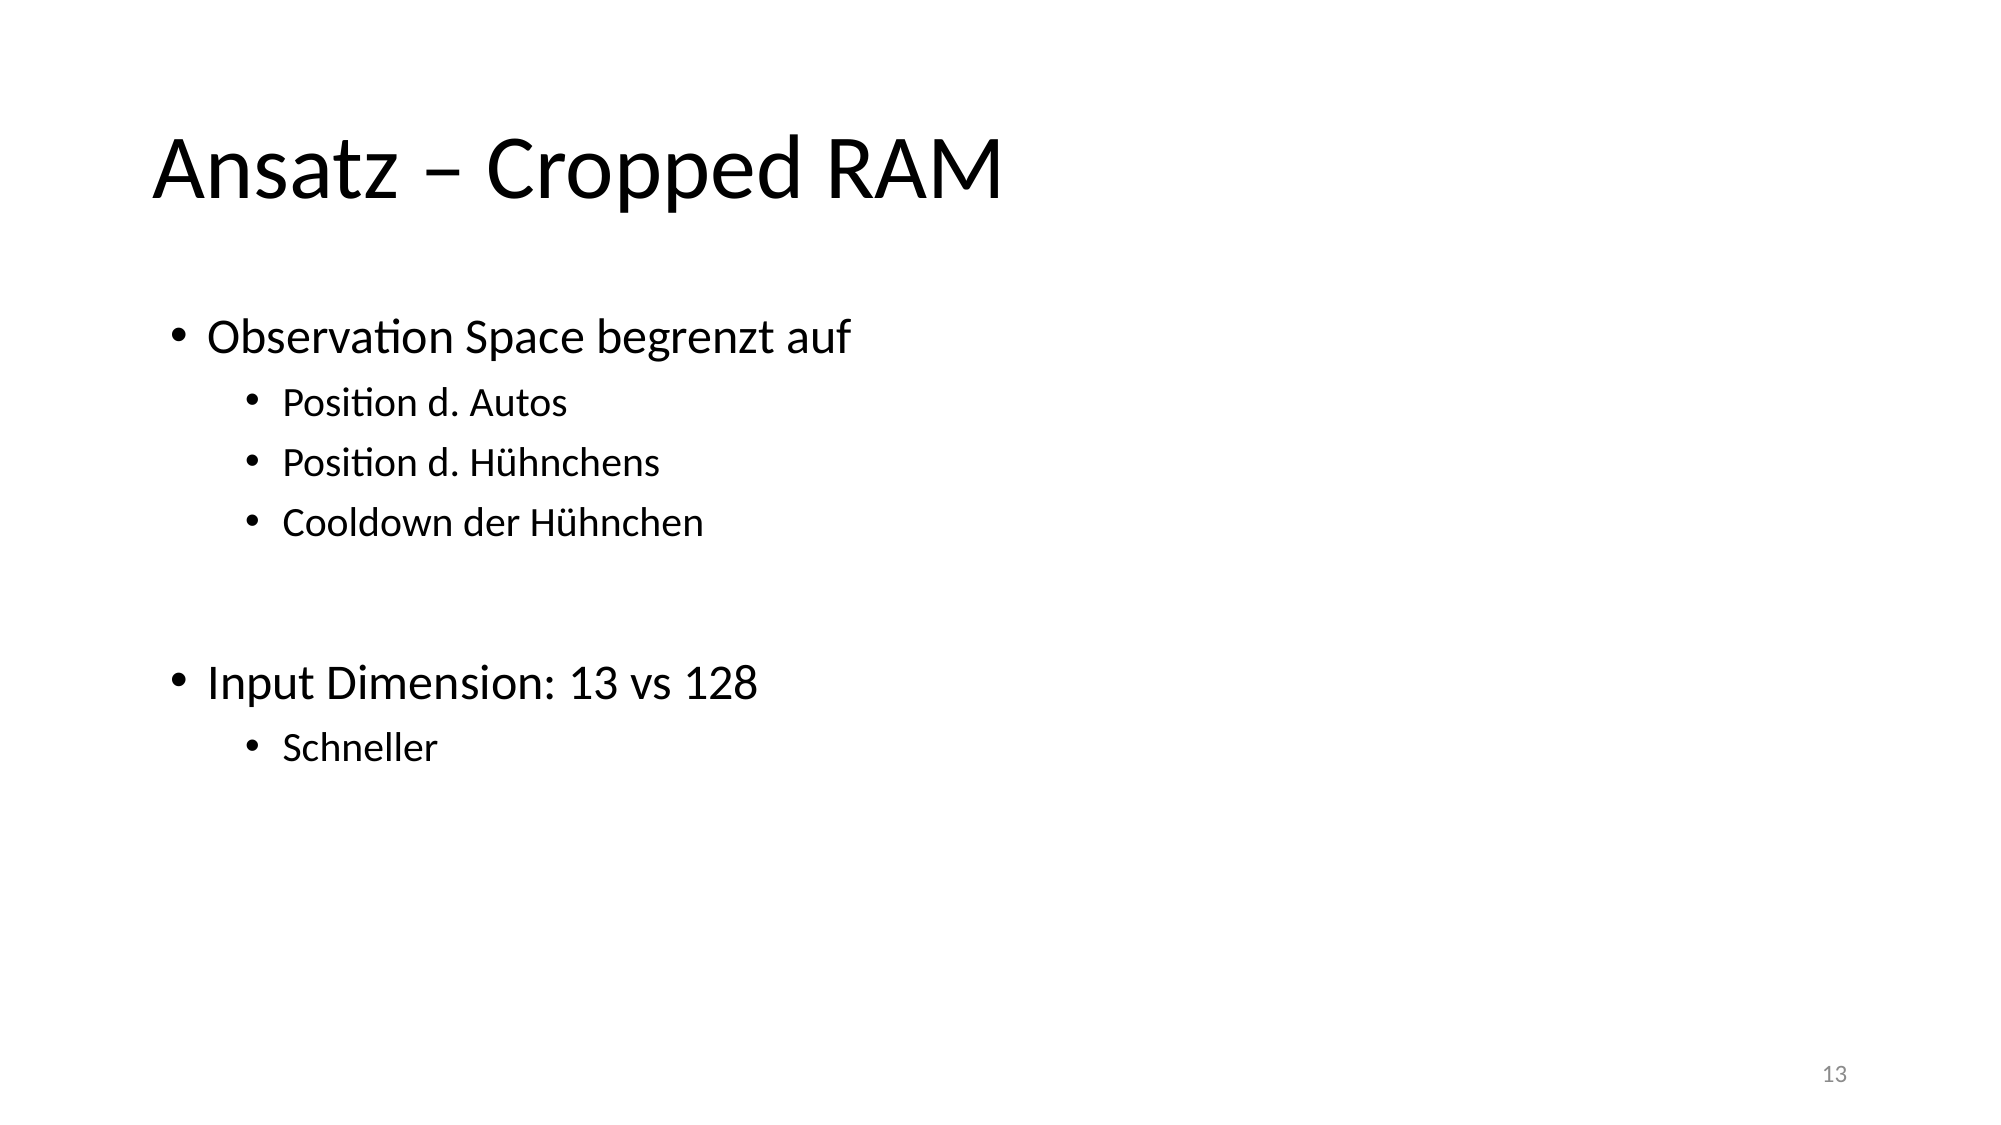

# Ansatz – Cropped RAM
Observation Space begrenzt auf
Position d. Autos
Position d. Hühnchens
Cooldown der Hühnchen

Input Dimension: 13 vs 128
Schneller
13